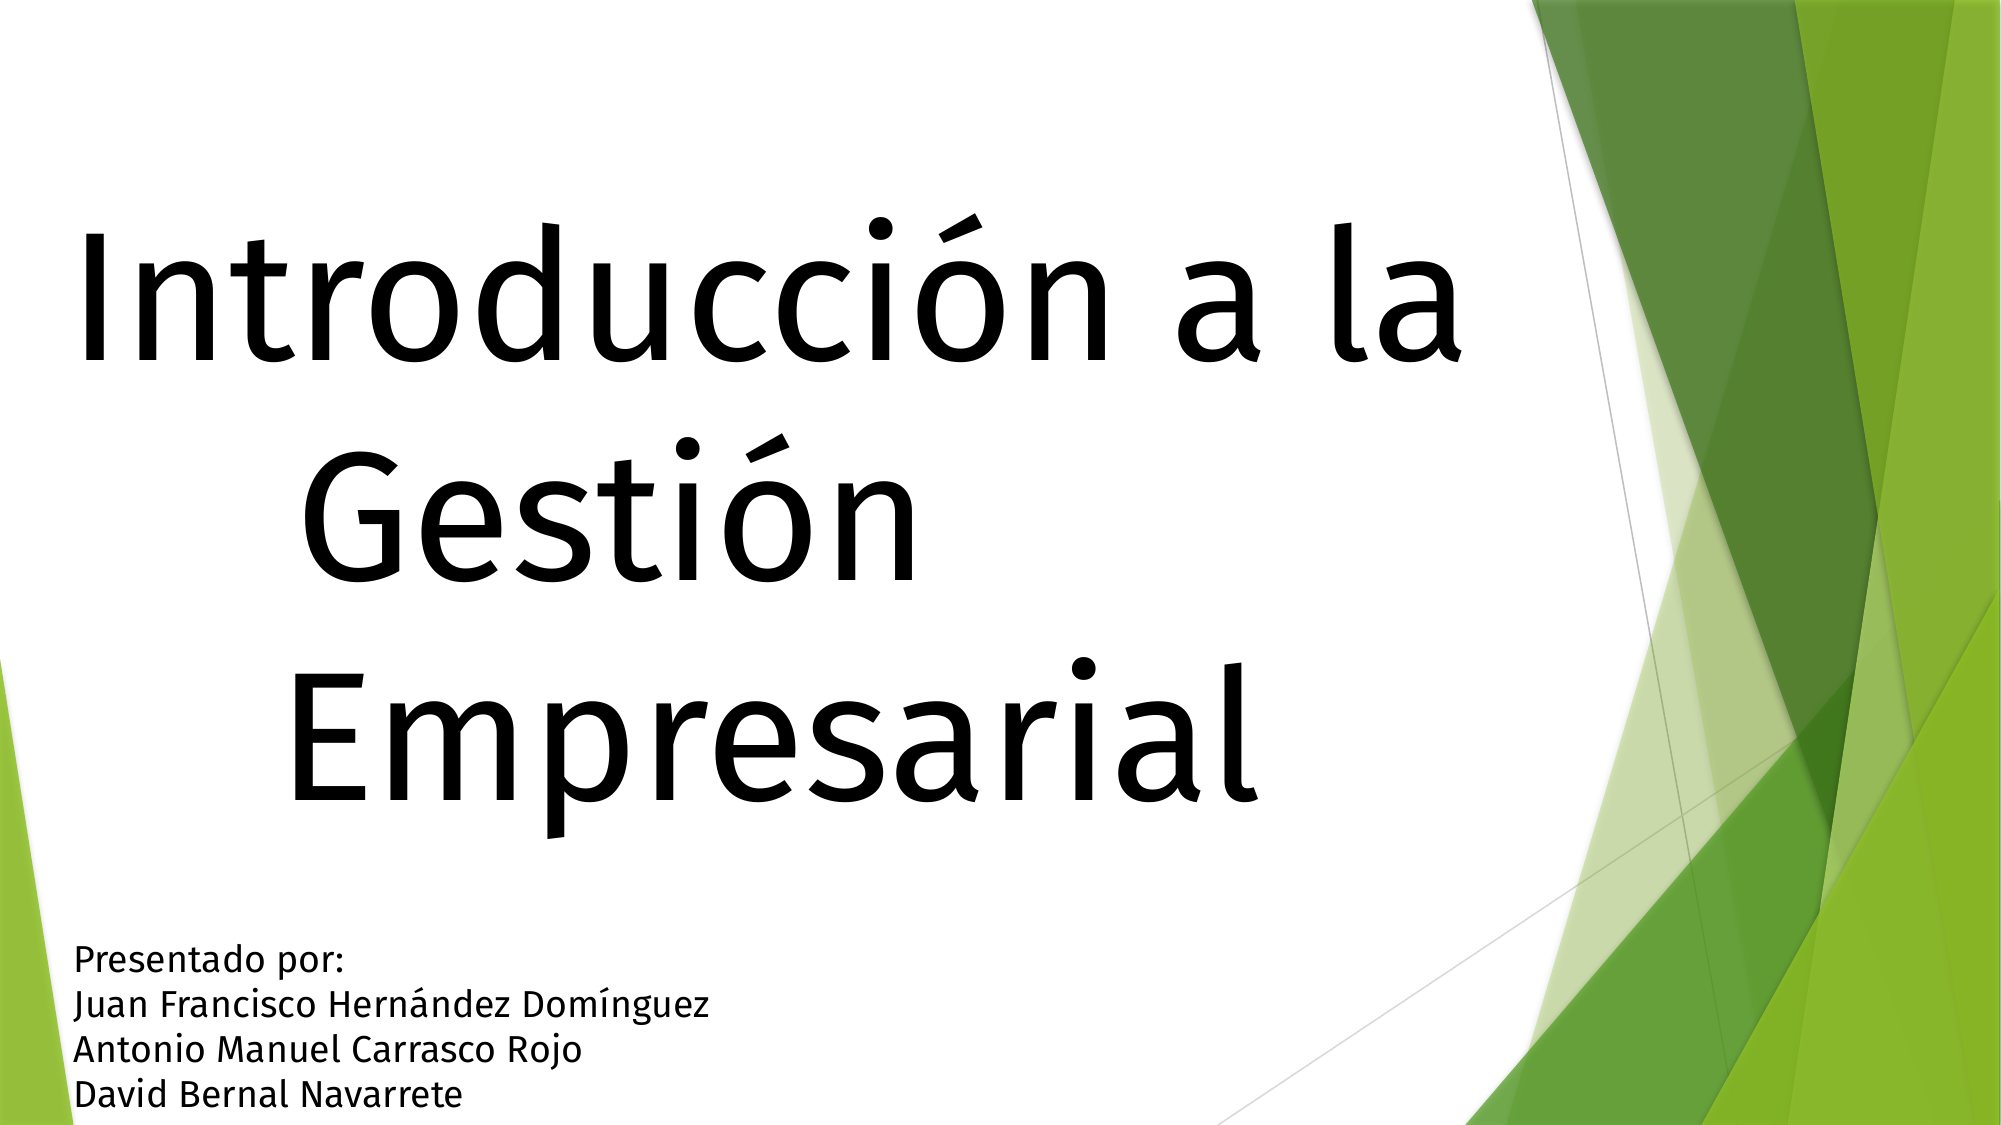

Introducción a la Gestión 		  Empresarial
Presentado por:
Juan Francisco Hernández Domínguez
Antonio Manuel Carrasco Rojo
David Bernal Navarrete